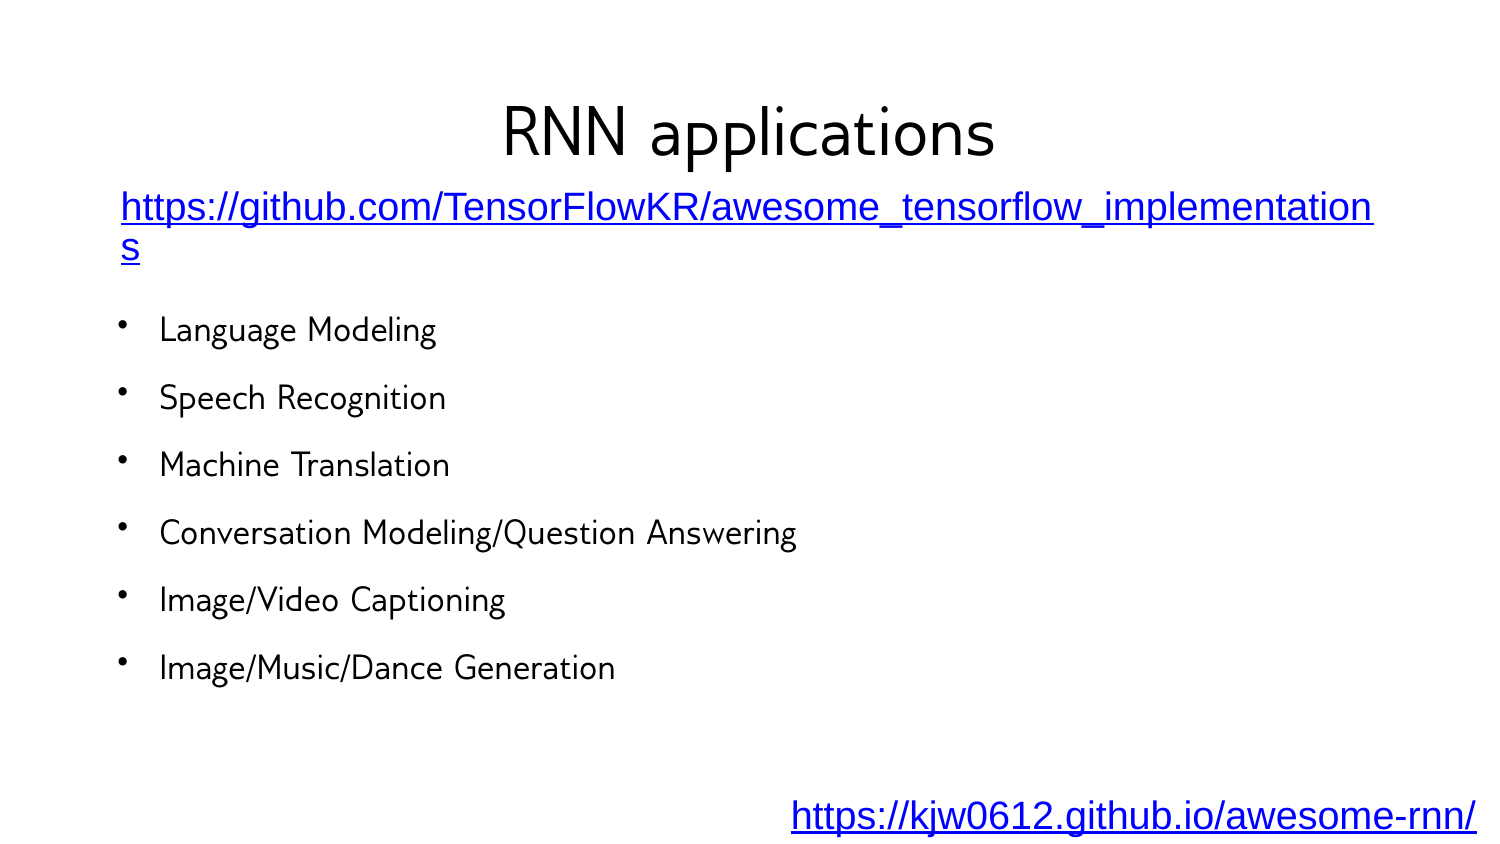

# RNN applications
https://github.com/TensorFlowKR/awesome_tensorflow_implementations
Language Modeling
Speech Recognition
Machine Translation
Conversation Modeling/Question Answering
Image/Video Captioning
Image/Music/Dance Generation
https://kjw0612.github.io/awesome-rnn/